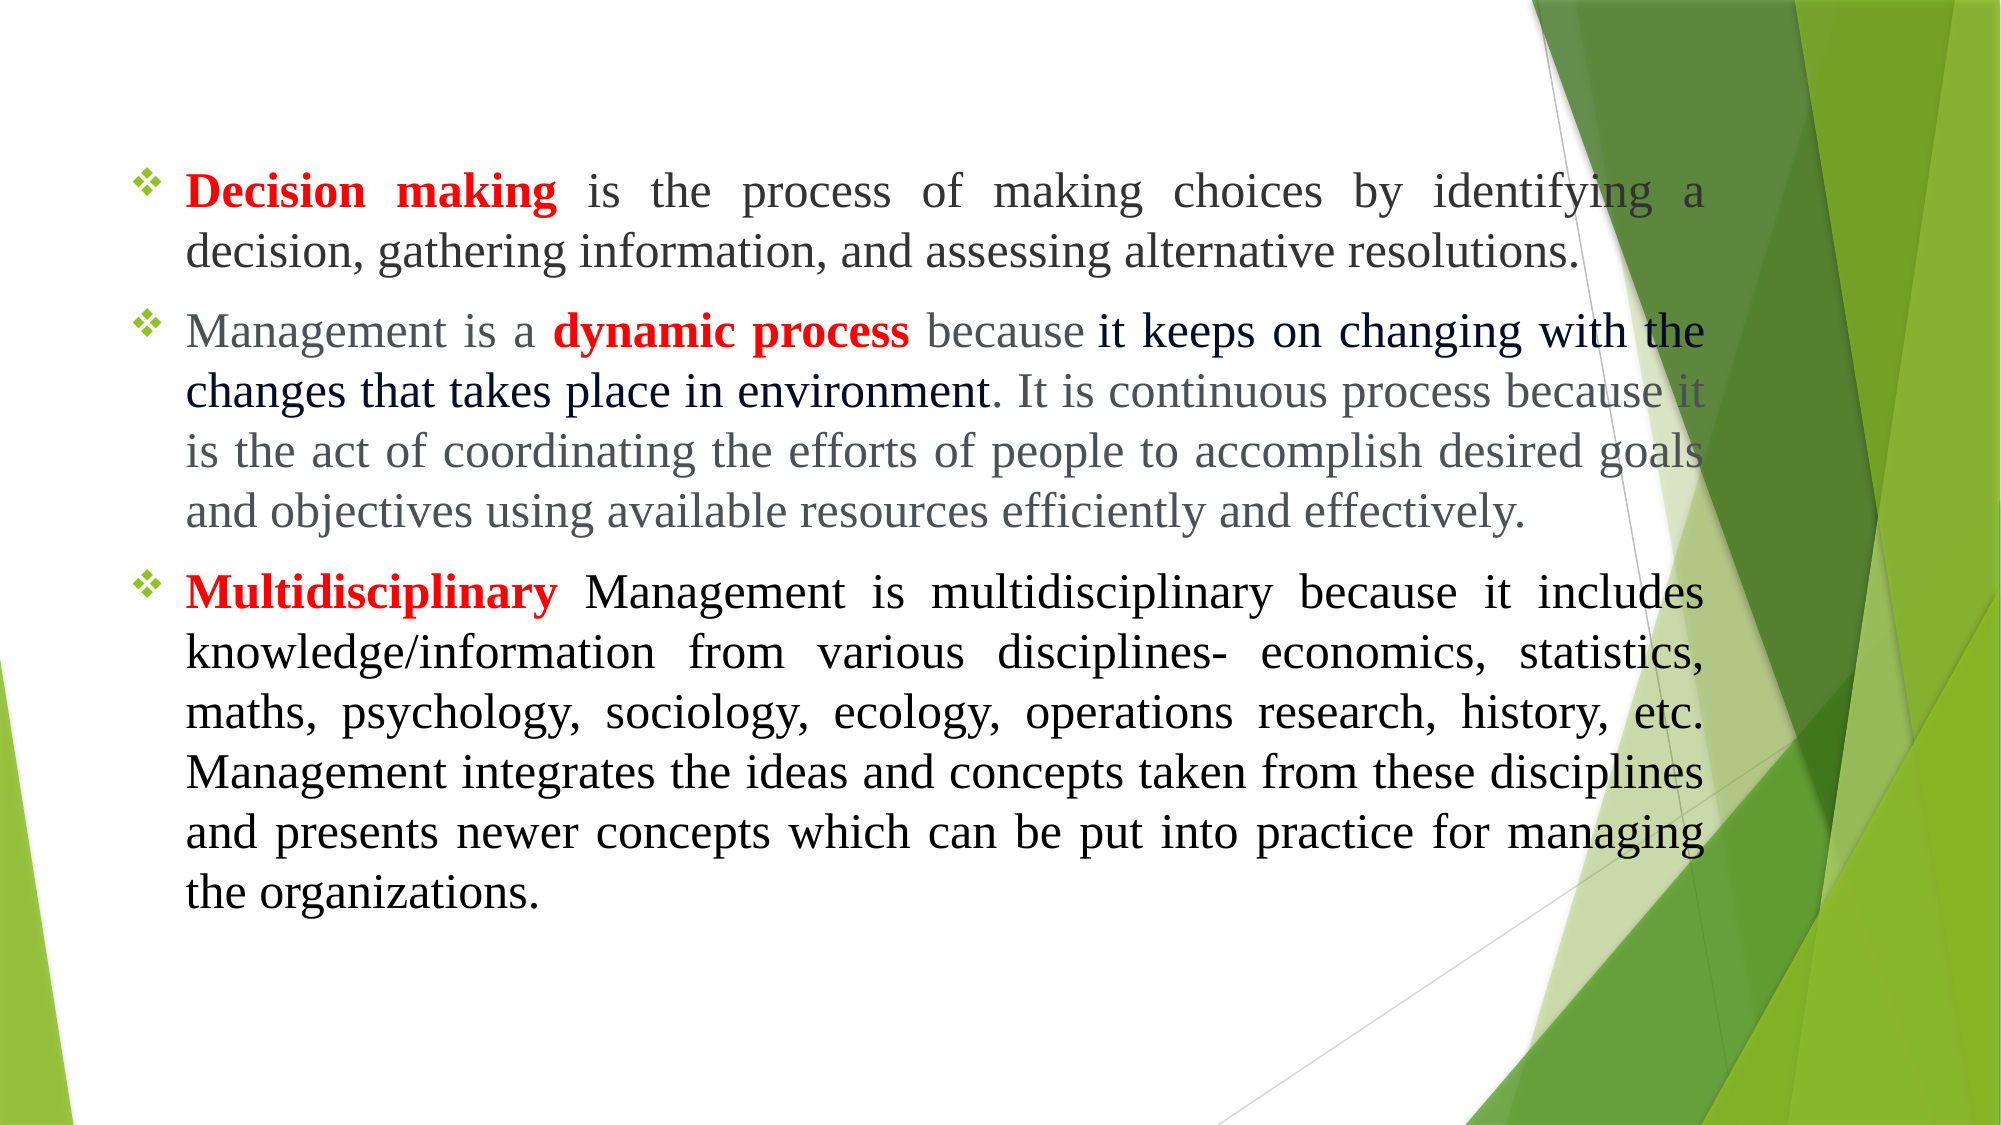

Decision making is the process of making choices by identifying a decision, gathering information, and assessing alternative resolutions.
Management is a dynamic process because it keeps on changing with the changes that takes place in environment. It is continuous process because it is the act of coordinating the efforts of people to accomplish desired goals and objectives using available resources efficiently and effectively.
Multidisciplinary Management is multidisciplinary because it includes knowledge/information from various disciplines- economics, statistics, maths, psychology, sociology, ecology, operations research, history, etc. Management integrates the ideas and concepts taken from these disciplines and presents newer concepts which can be put into practice for managing the organizations.